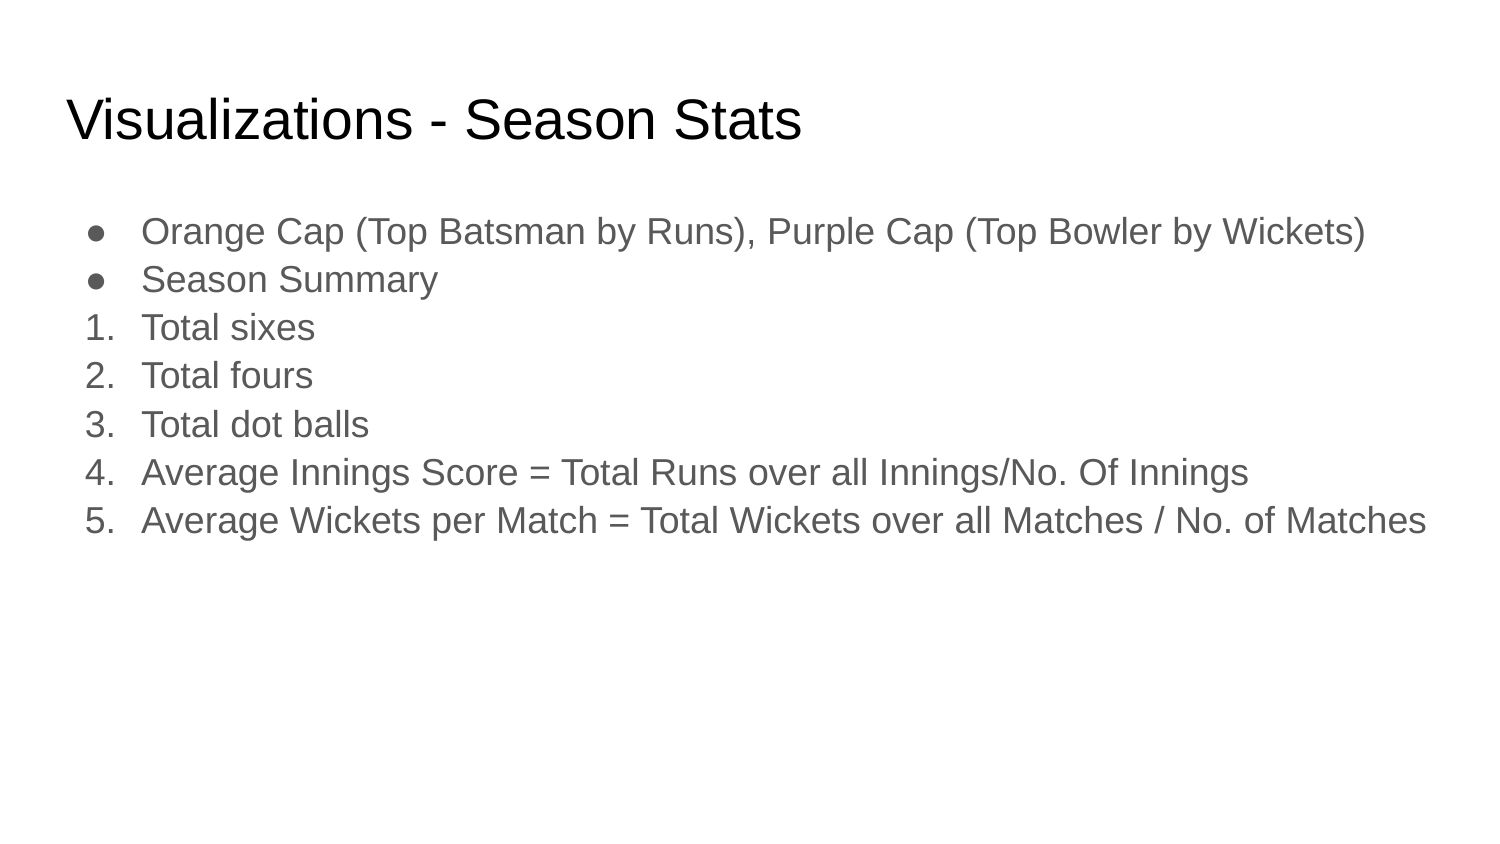

# Visualizations - Season Stats
Orange Cap (Top Batsman by Runs), Purple Cap (Top Bowler by Wickets)
Season Summary
Total sixes
Total fours
Total dot balls
Average Innings Score = Total Runs over all Innings/No. Of Innings
Average Wickets per Match = Total Wickets over all Matches / No. of Matches